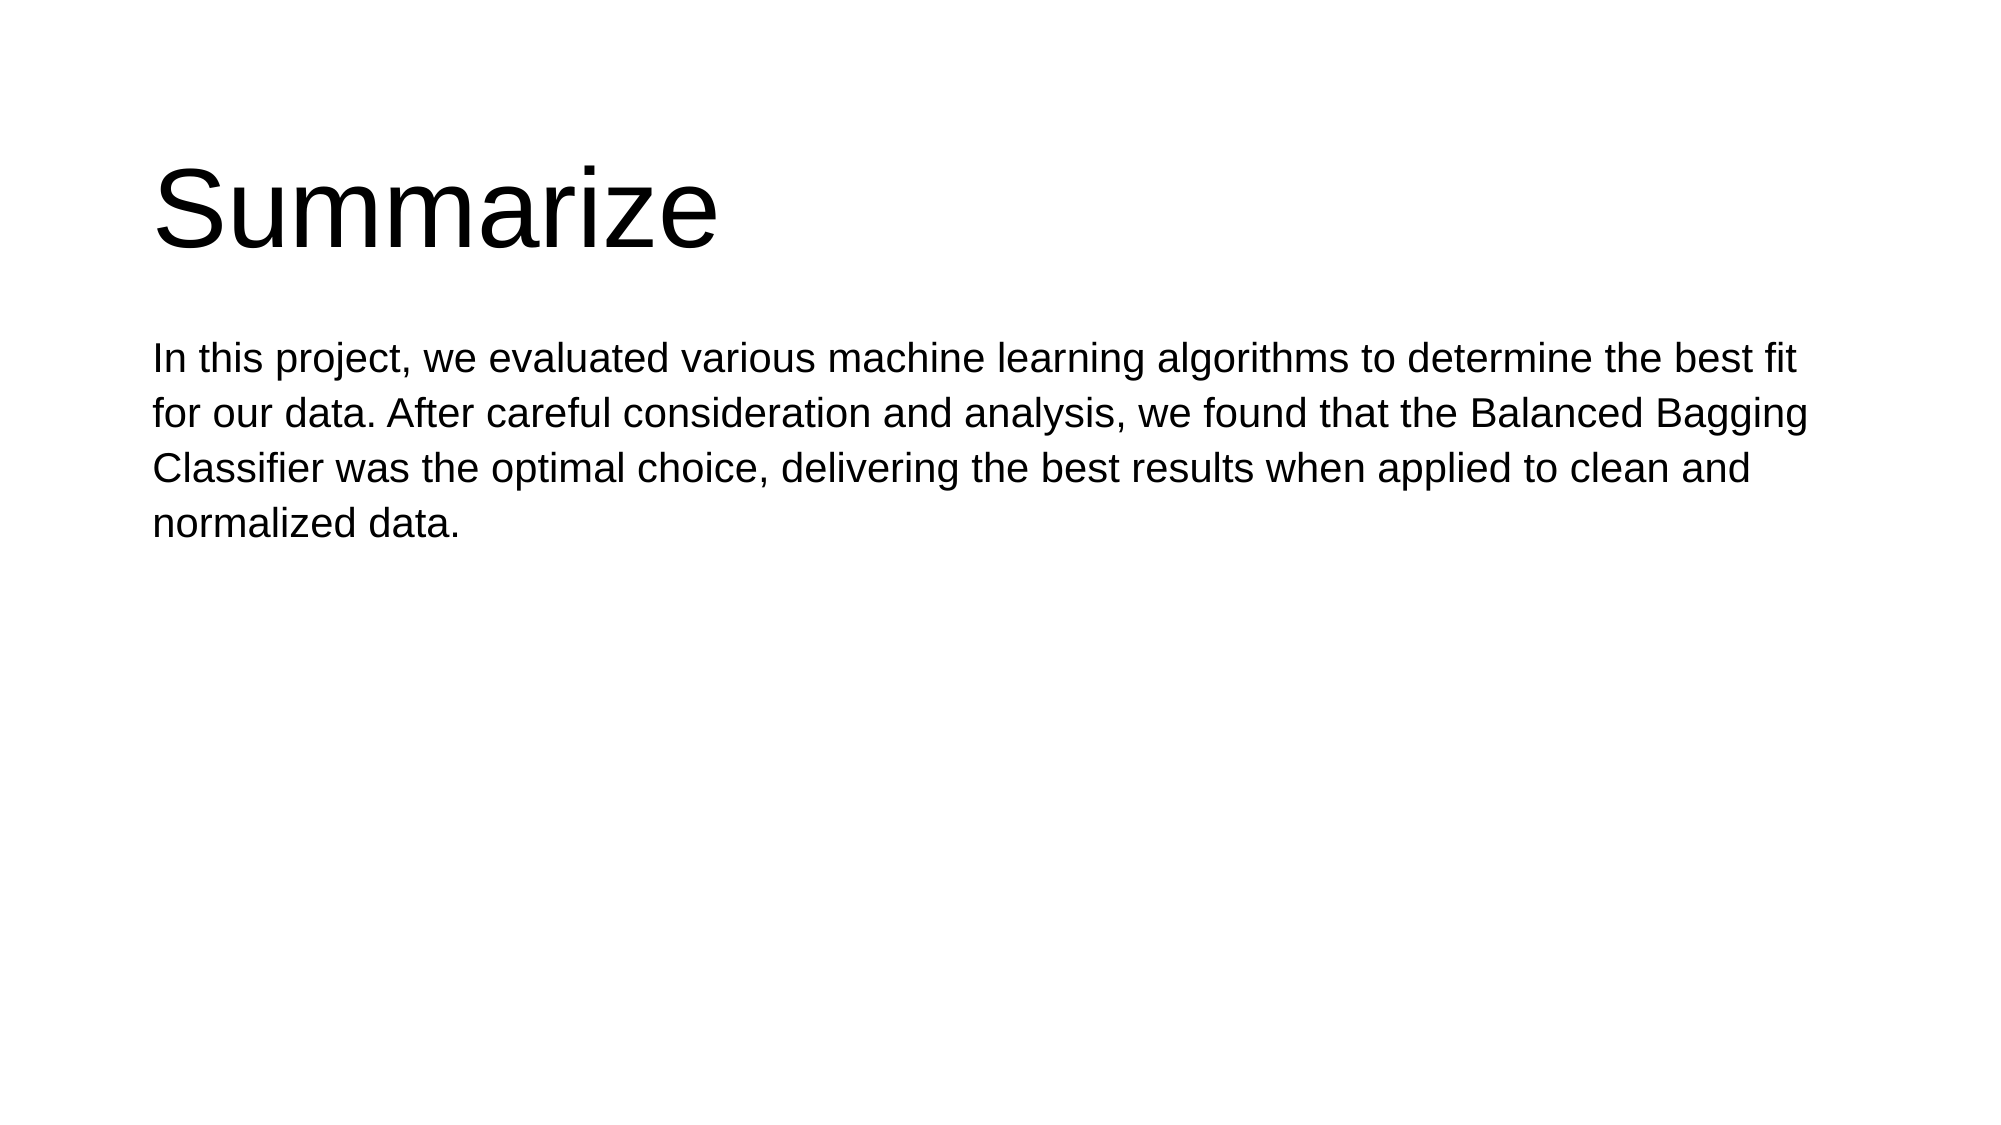

# Summarize
In this project, we evaluated various machine learning algorithms to determine the best fit for our data. After careful consideration and analysis, we found that the Balanced Bagging Classifier was the optimal choice, delivering the best results when applied to clean and normalized data.